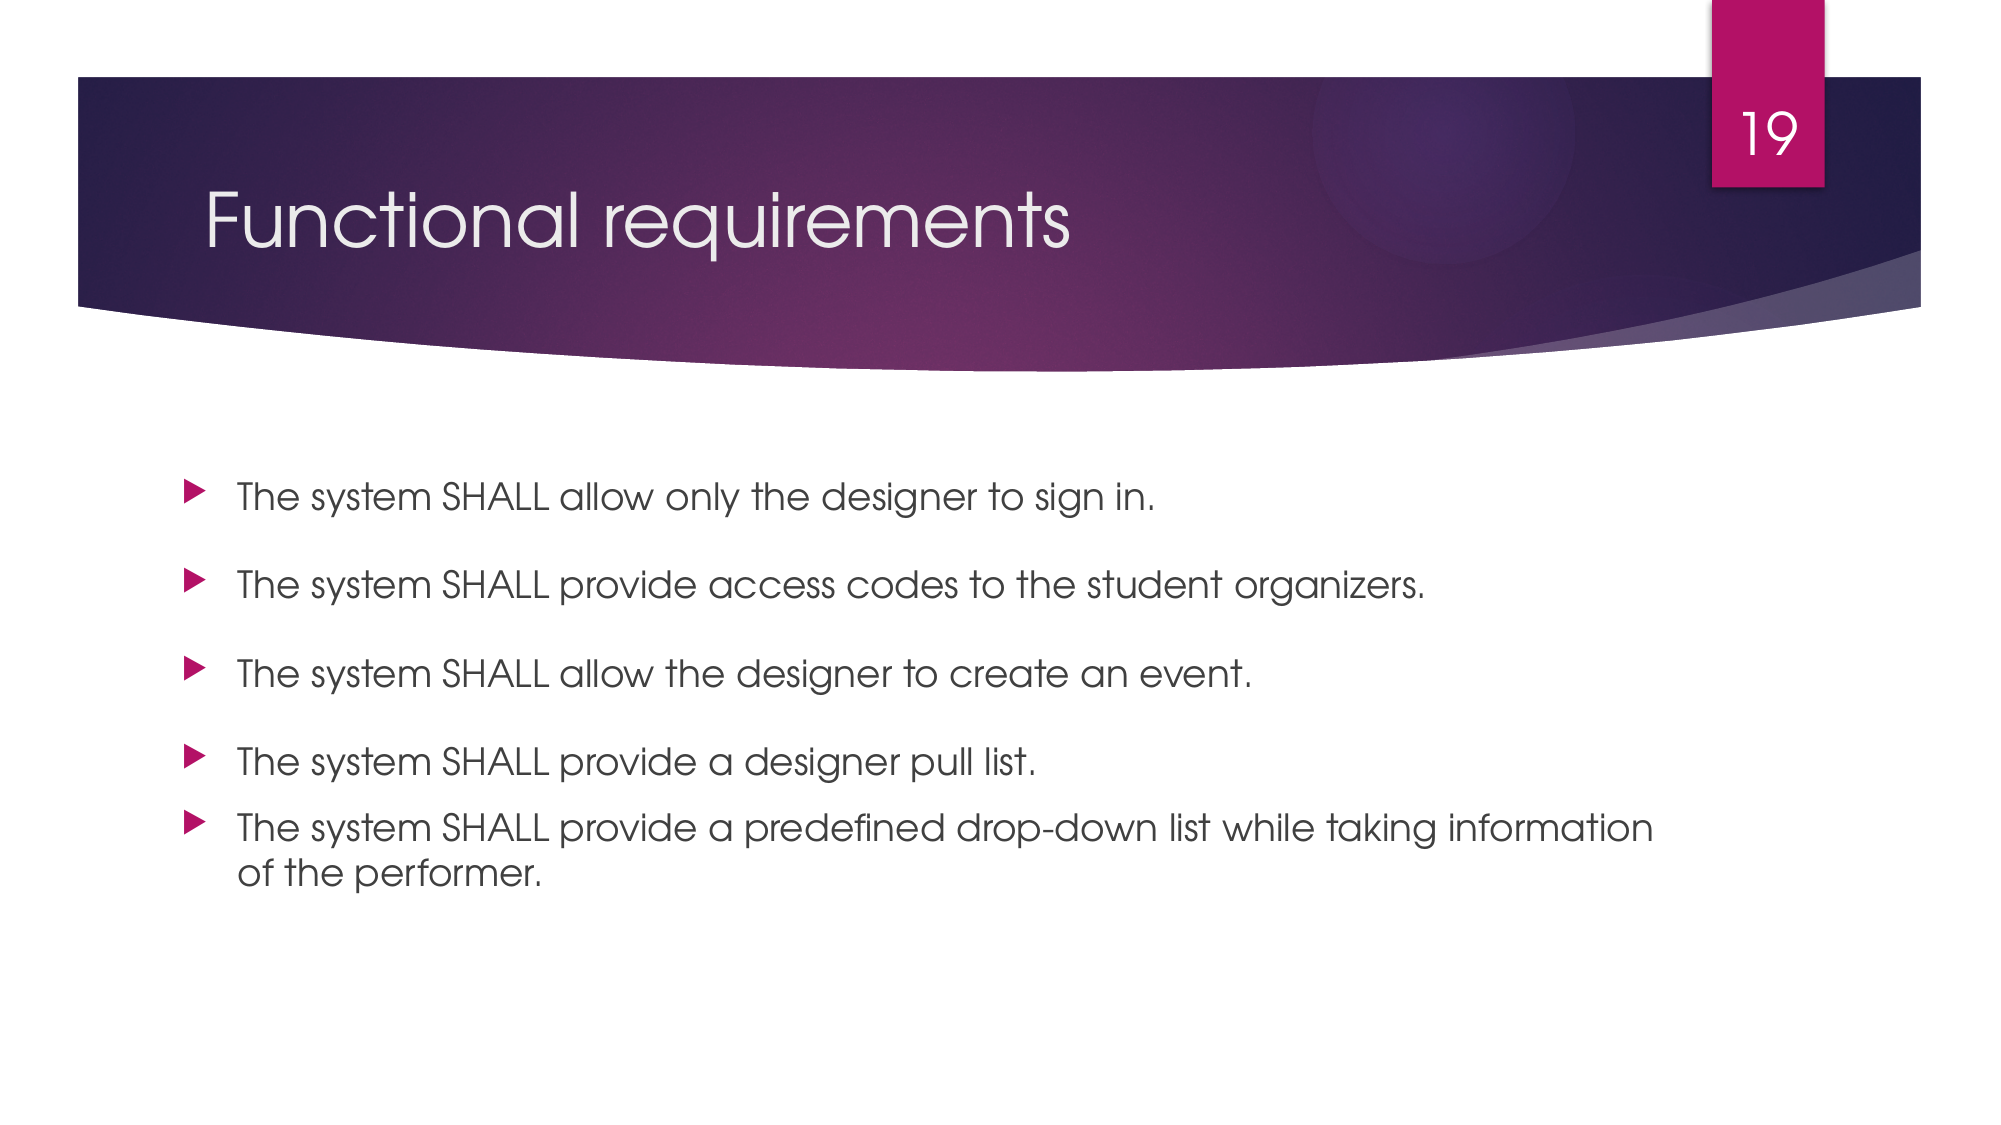

19
# Functional requirements
The system SHALL allow only the designer to sign in.
The system SHALL provide access codes to the student organizers.
The system SHALL allow the designer to create an event.
The system SHALL provide a designer pull list.
The system SHALL provide a predefined drop-down list while taking information of the performer.